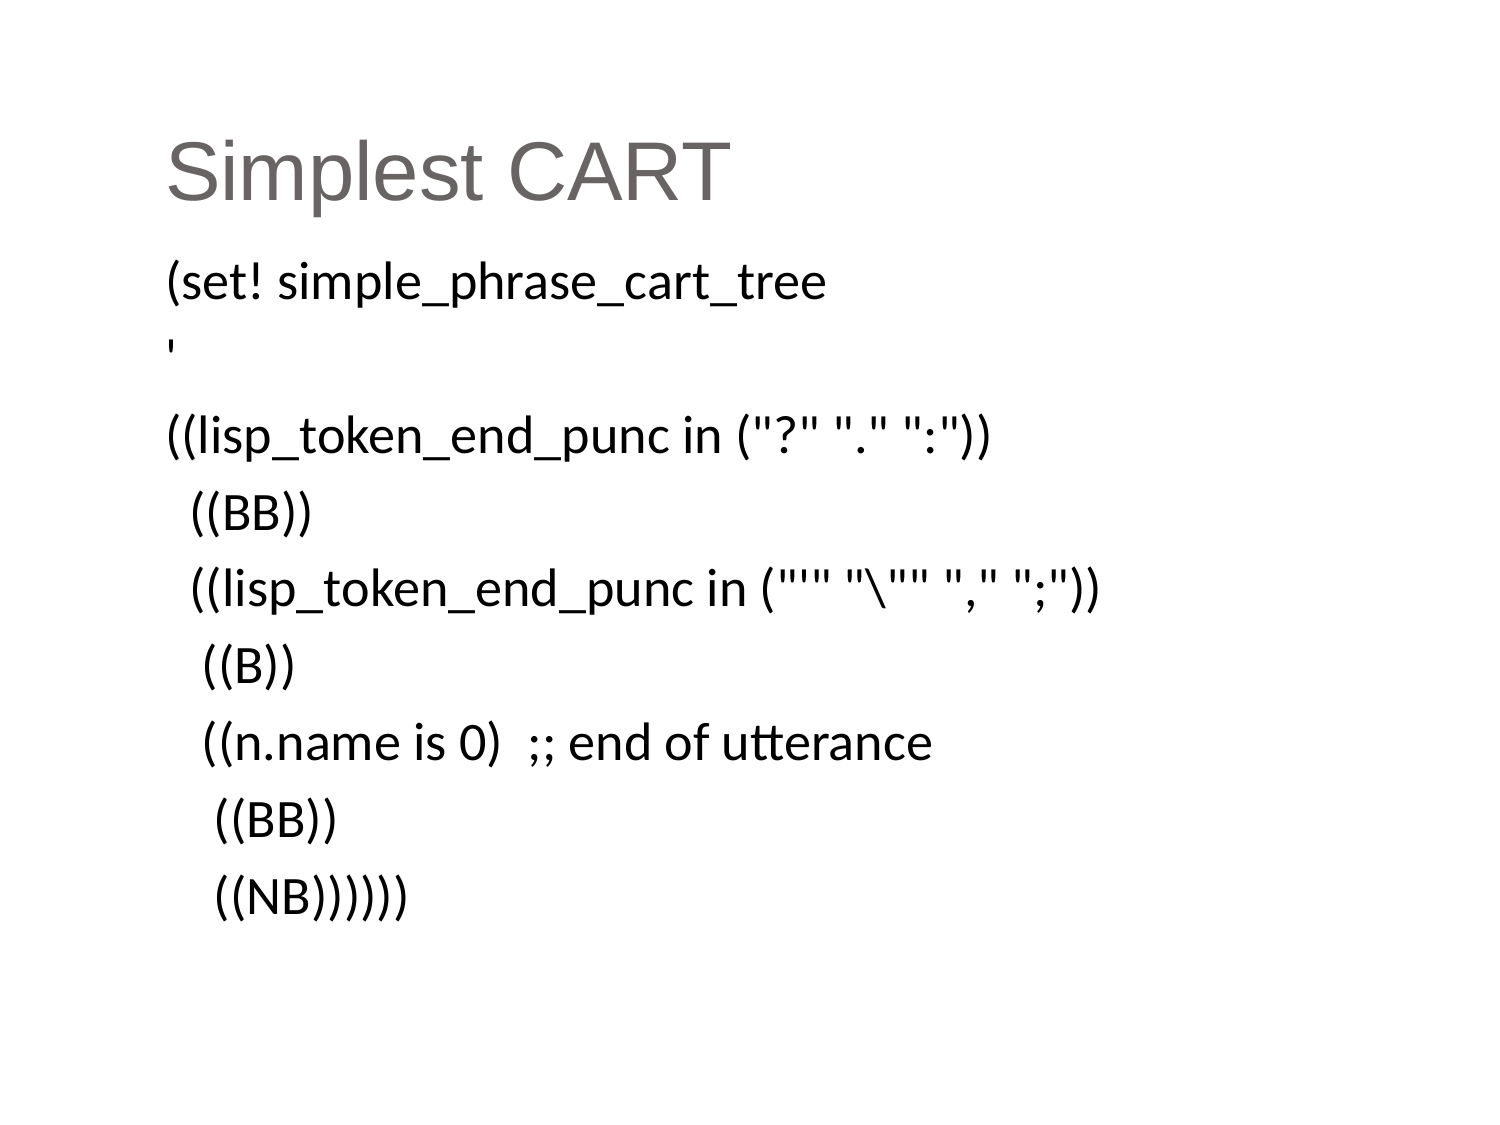

# Simplest CART
(set! simple_phrase_cart_tree
'
((lisp_token_end_punc in ("?" "." ":"))
  ((BB))
  ((lisp_token_end_punc in ("'" "\"" "," ";"))
   ((B))
   ((n.name is 0)  ;; end of utterance
    ((BB))
    ((NB))))))